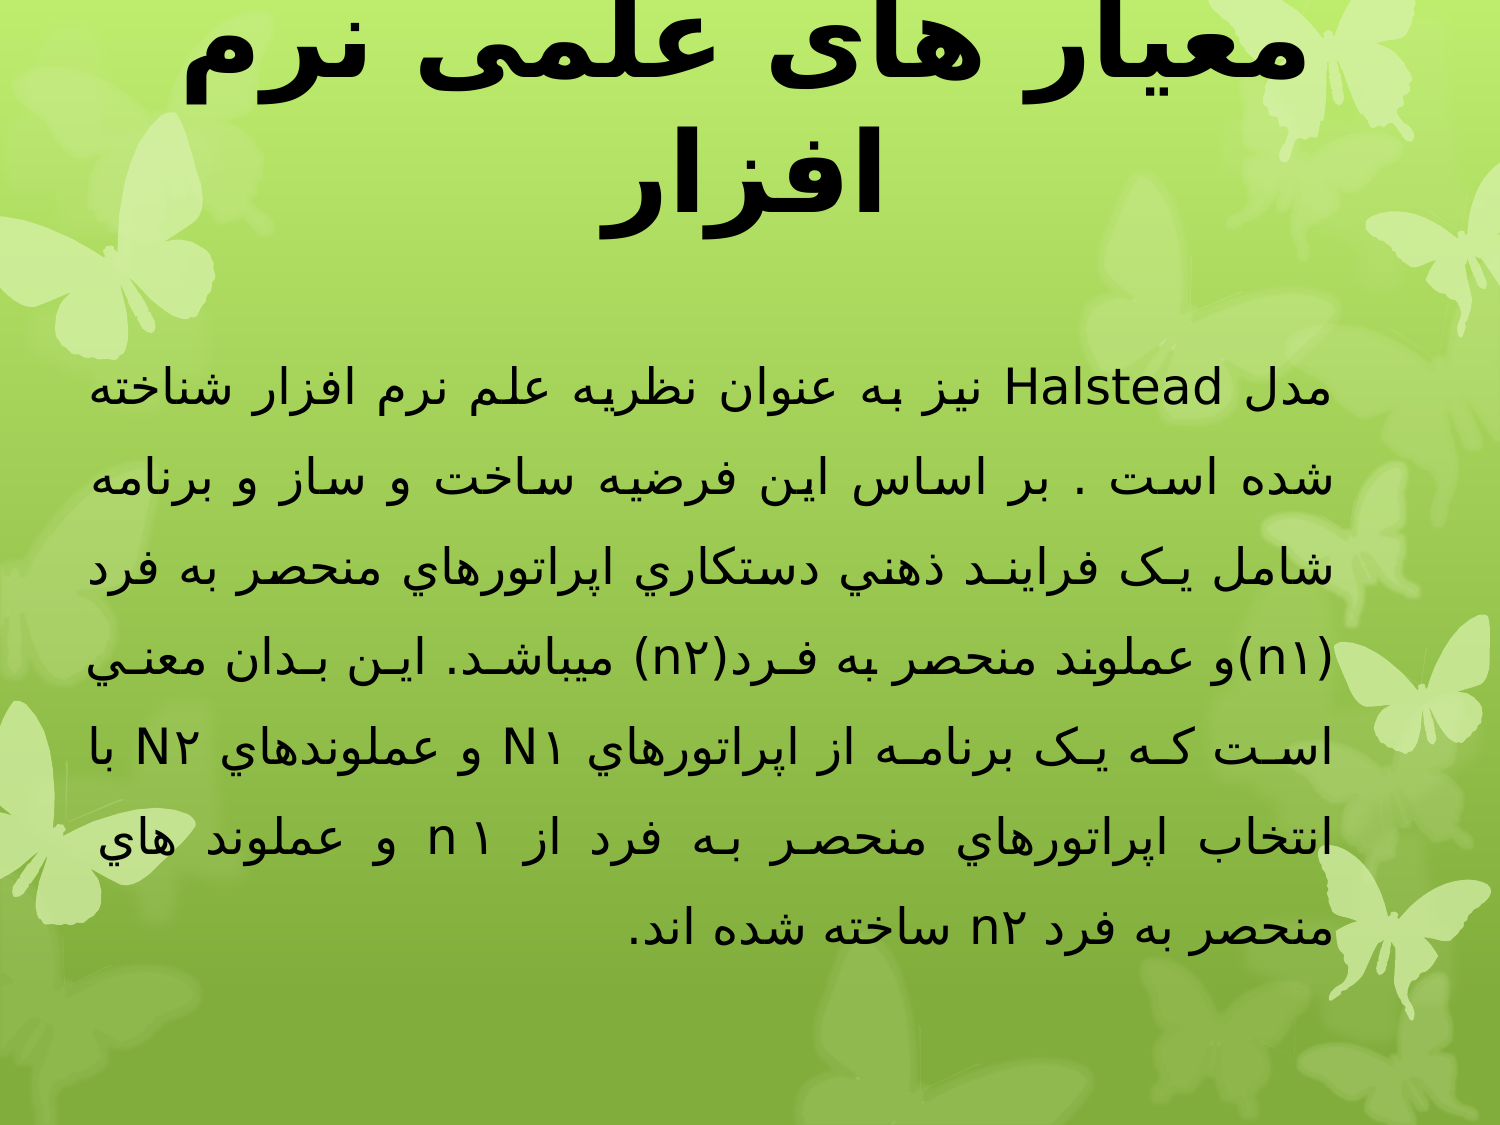

# معیار های علمی نرم افزار
مدل Halstead نيز به عنوان نظريه علم نرم افزار شناخته شده است . بر اساس اين فرضيه ساخت و ساز و برنامه شامل يـک فراينـد ذهني دستکاري اپراتورهاي منحصر به فرد (n١)و عملوند منحصر به فـرد(n٢) ميباشـد. ايـن بـدان معنـي اسـت کـه يـک برنامـه از اپراتورهاي N١ و عملوندهاي N٢ با انتخاب اپراتورهاي منحصر به فرد از n١ و عملوند هاي منحصر به فرد n٢ ساخته شده اند.